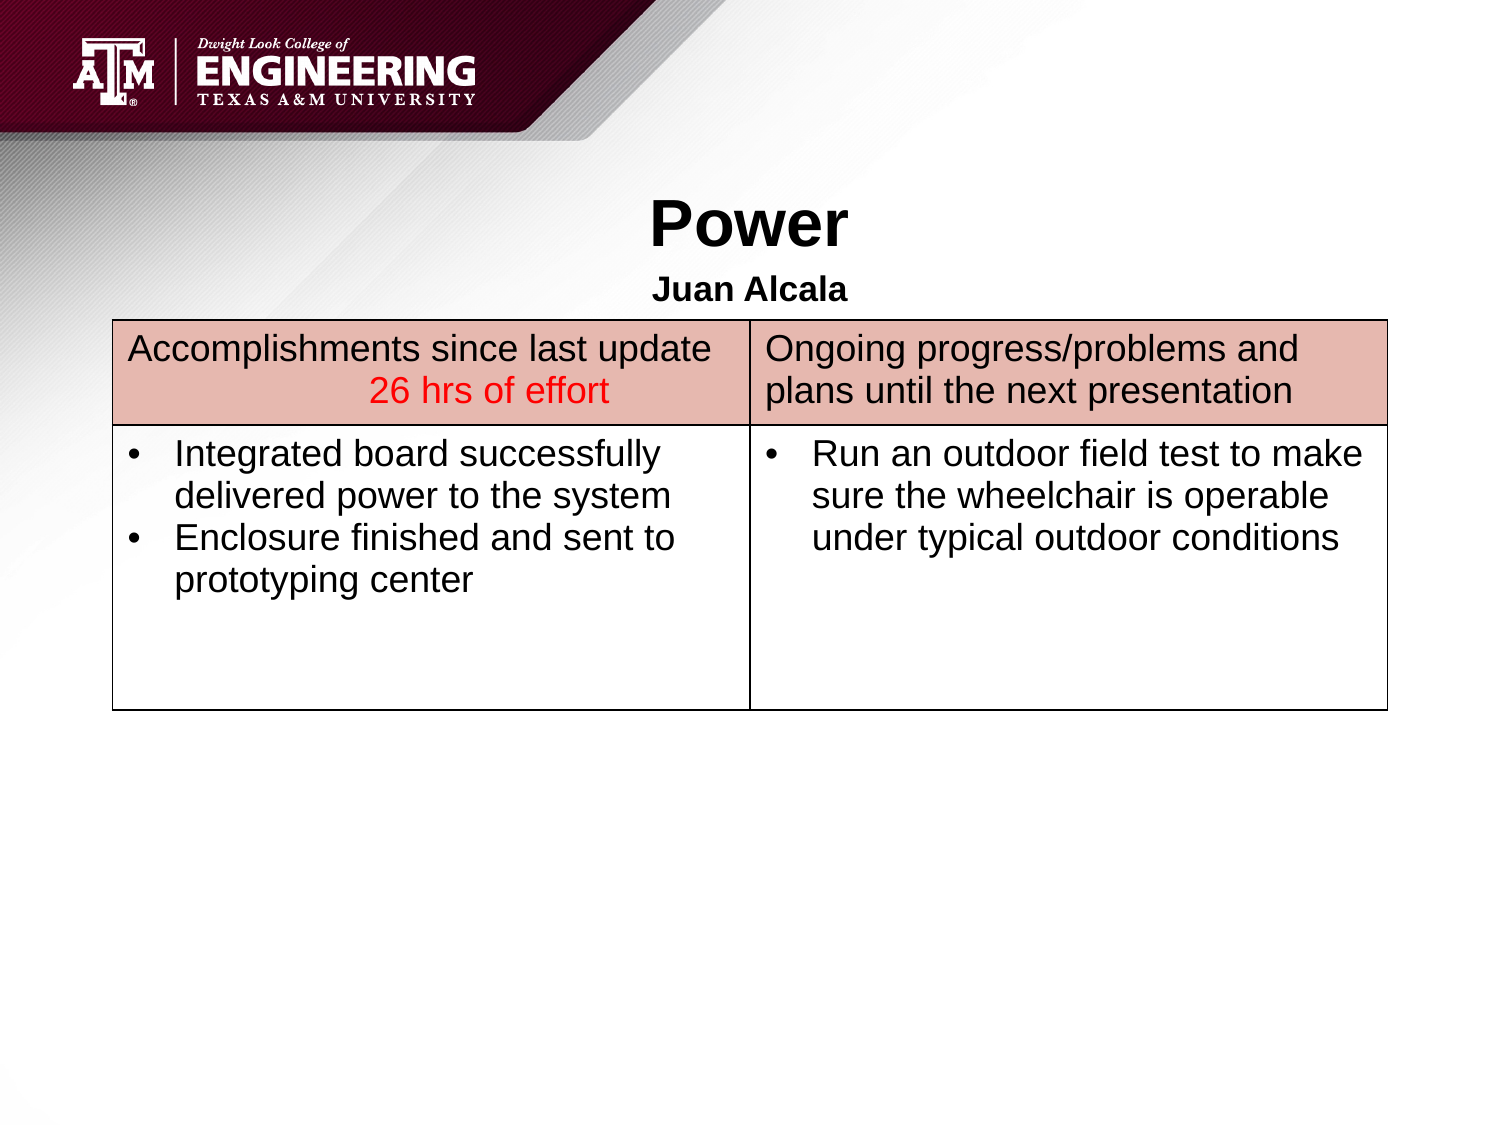

# Power
Juan Alcala
| Accomplishments since last update 26 hrs of effort | Ongoing progress/problems and plans until the next presentation |
| --- | --- |
| Integrated board successfully delivered power to the system Enclosure finished and sent to prototyping center | Run an outdoor field test to make sure the wheelchair is operable under typical outdoor conditions |